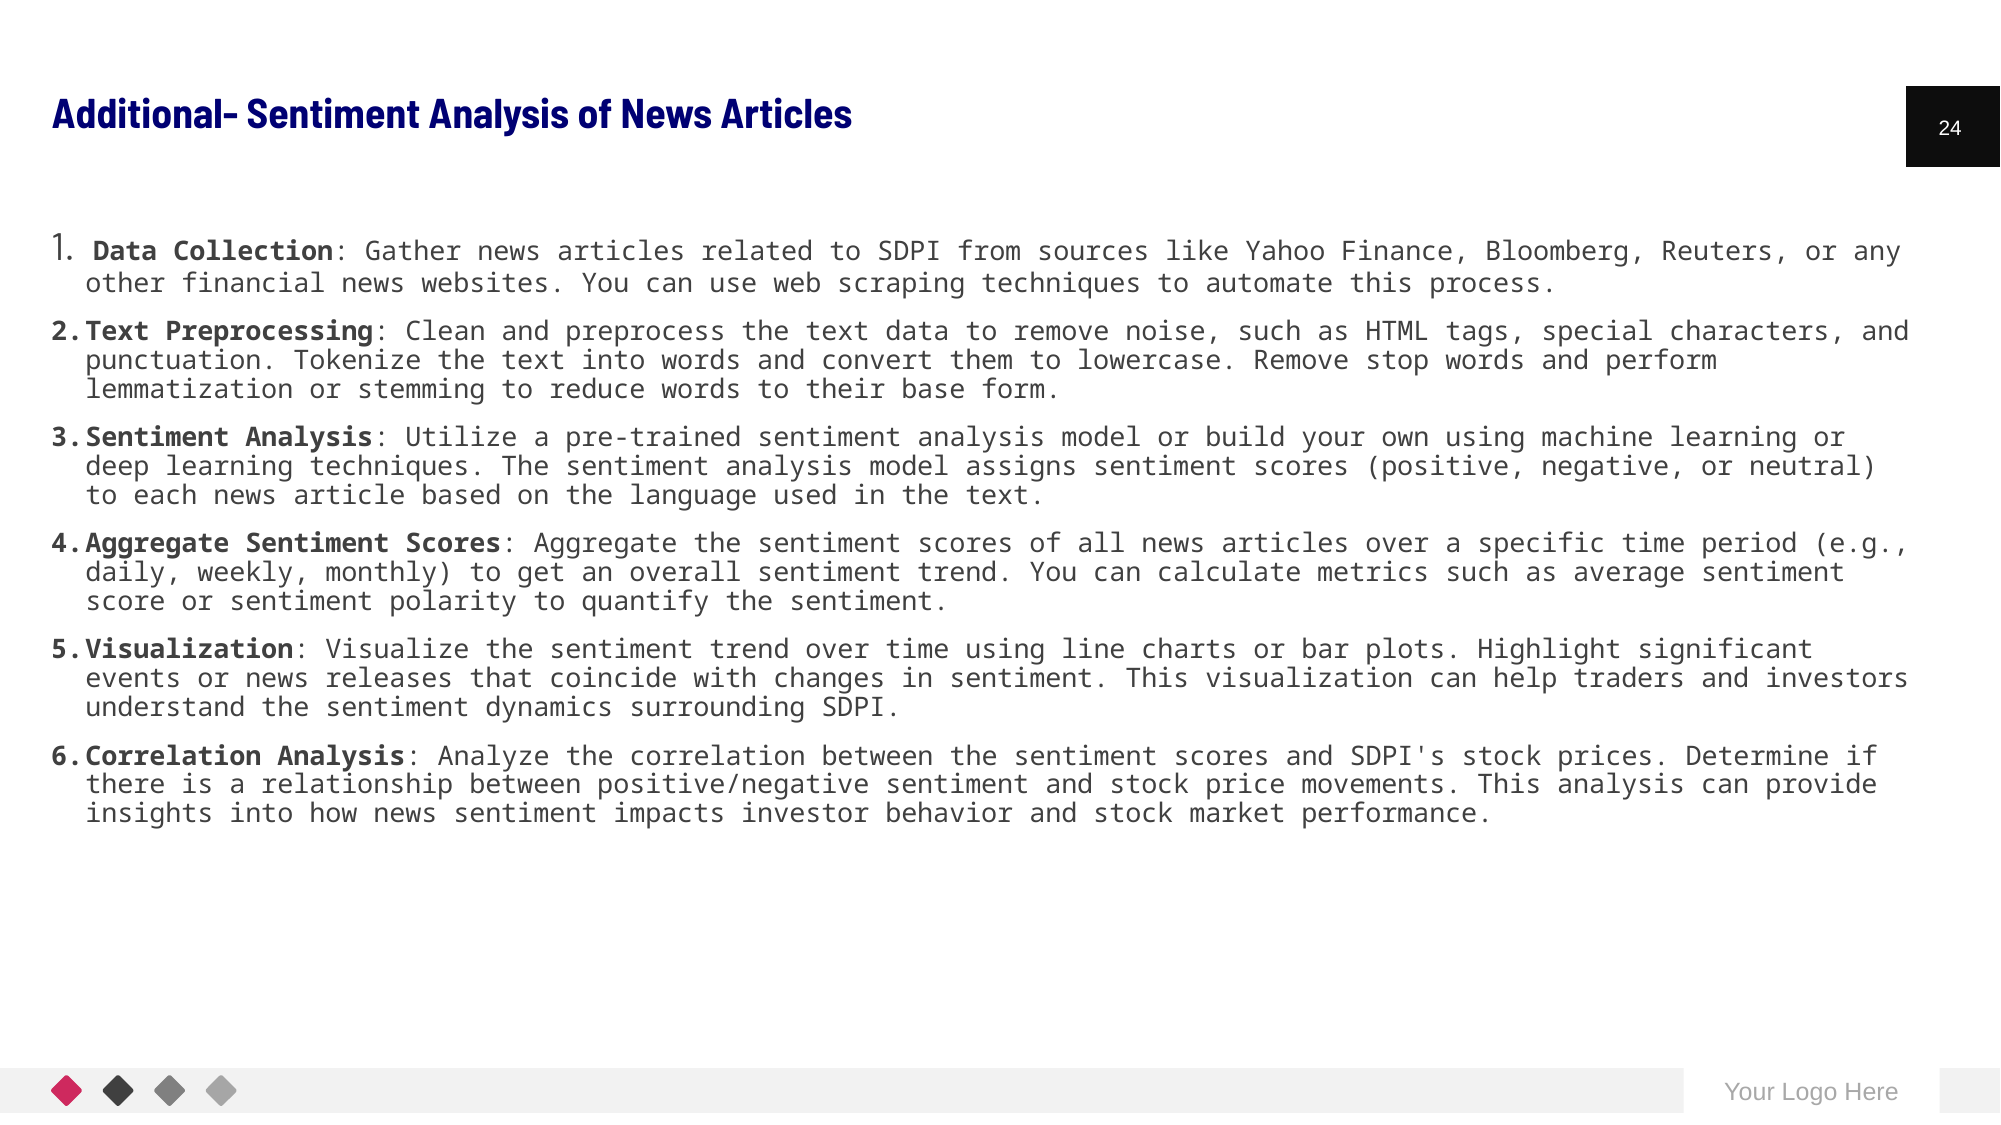

Additional- Sentiment Analysis of News Articles

24
 Data Collection: Gather news articles related to SDPI from sources like Yahoo Finance, Bloomberg, Reuters, or any other financial news websites. You can use web scraping techniques to automate this process.
Text Preprocessing: Clean and preprocess the text data to remove noise, such as HTML tags, special characters, and punctuation. Tokenize the text into words and convert them to lowercase. Remove stop words and perform lemmatization or stemming to reduce words to their base form.
Sentiment Analysis: Utilize a pre-trained sentiment analysis model or build your own using machine learning or deep learning techniques. The sentiment analysis model assigns sentiment scores (positive, negative, or neutral) to each news article based on the language used in the text.
Aggregate Sentiment Scores: Aggregate the sentiment scores of all news articles over a specific time period (e.g., daily, weekly, monthly) to get an overall sentiment trend. You can calculate metrics such as average sentiment score or sentiment polarity to quantify the sentiment.
Visualization: Visualize the sentiment trend over time using line charts or bar plots. Highlight significant events or news releases that coincide with changes in sentiment. This visualization can help traders and investors understand the sentiment dynamics surrounding SDPI.
Correlation Analysis: Analyze the correlation between the sentiment scores and SDPI's stock prices. Determine if there is a relationship between positive/negative sentiment and stock price movements. This analysis can provide insights into how news sentiment impacts investor behavior and stock market performance.
Your Logo Here